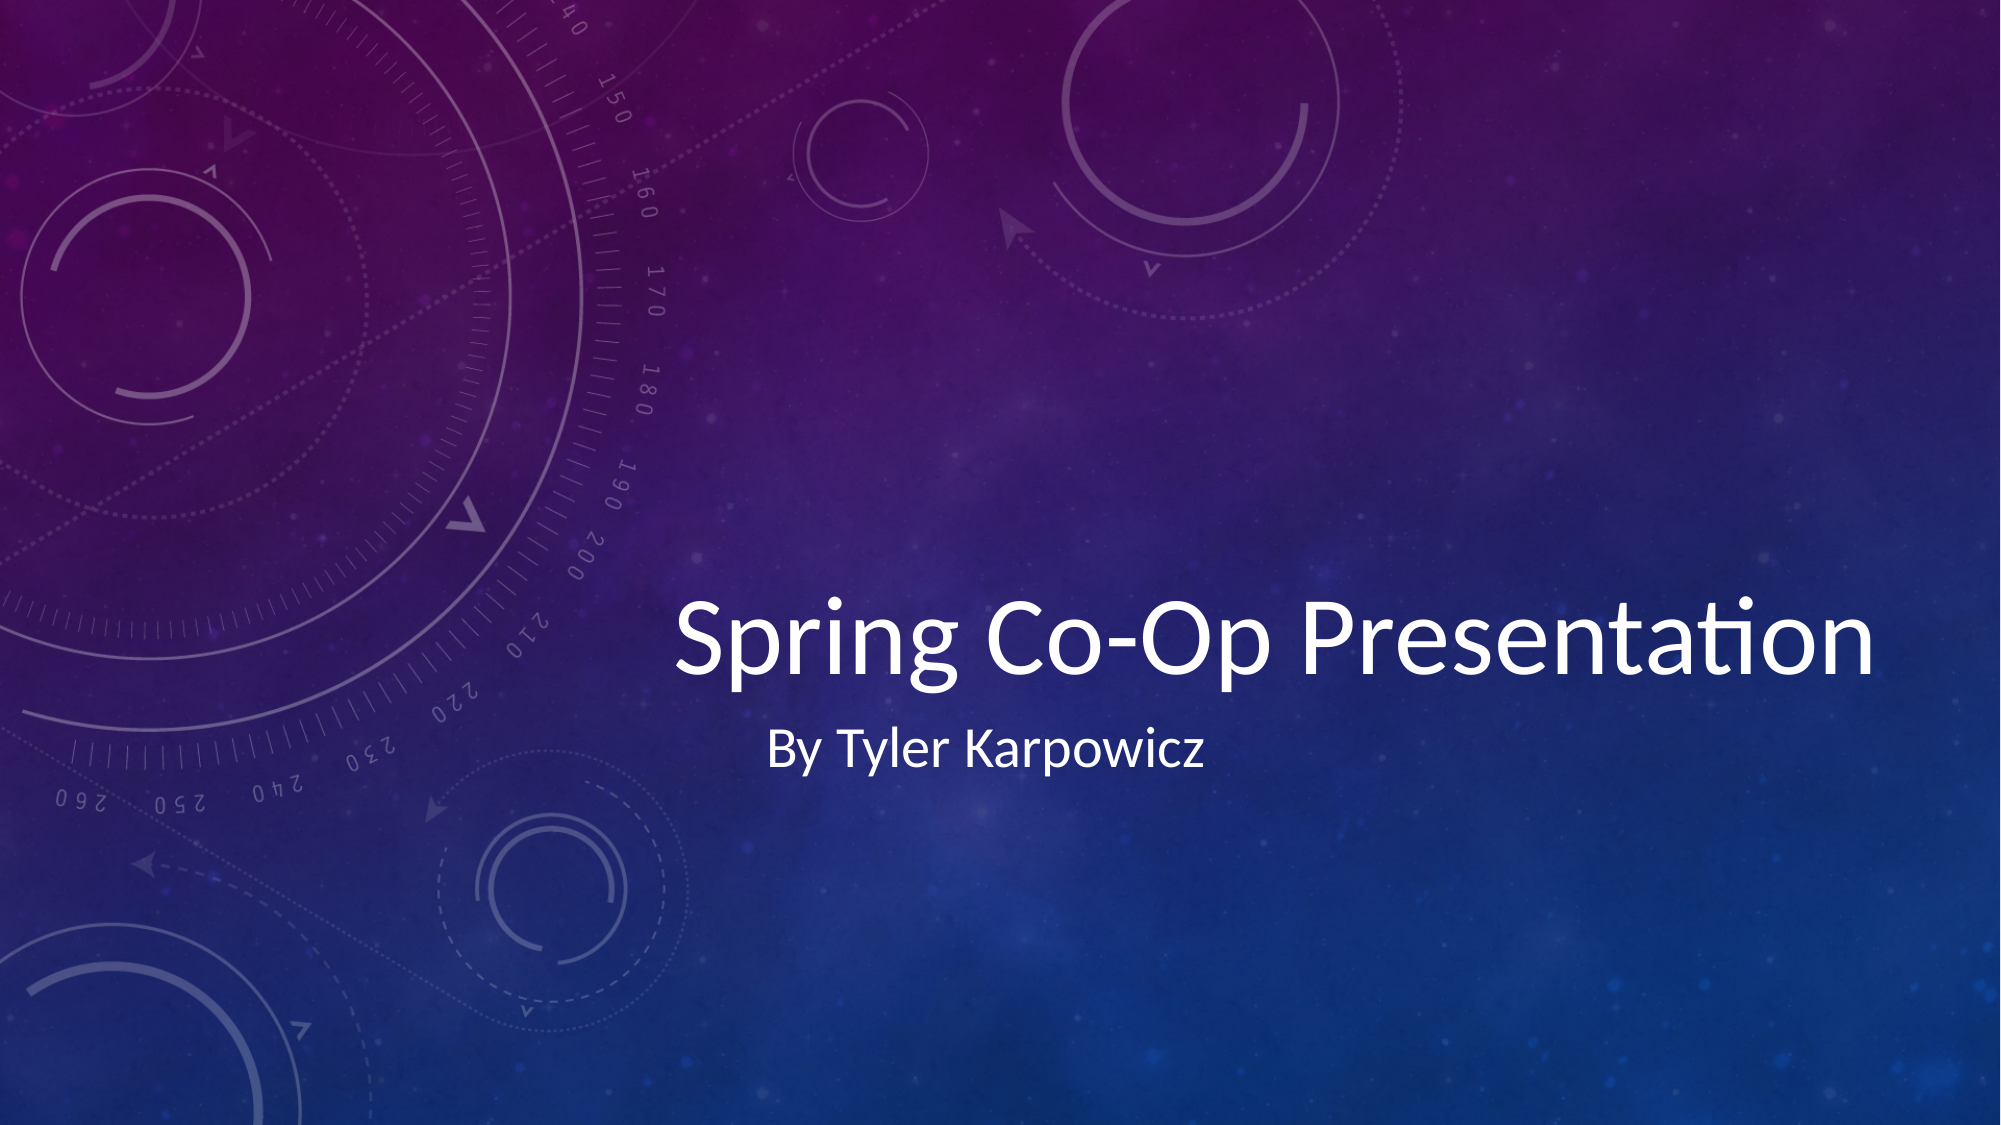

# Spring Co-Op Presentation
By Tyler Karpowicz